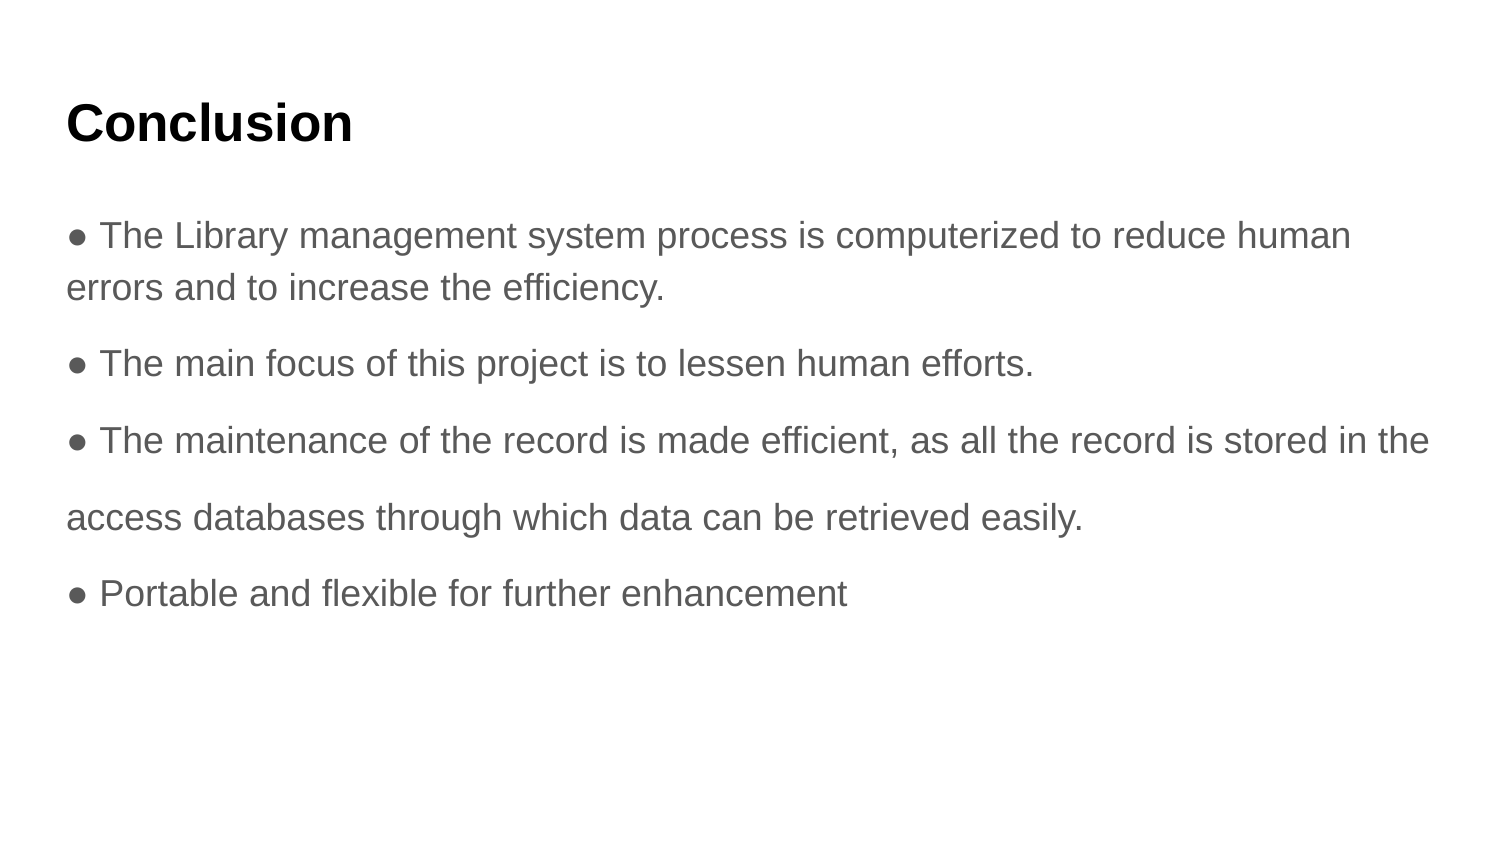

# Conclusion
● The Library management system process is computerized to reduce human errors and to increase the efficiency.
● The main focus of this project is to lessen human efforts.
● The maintenance of the record is made efficient, as all the record is stored in the
access databases through which data can be retrieved easily.
● Portable and flexible for further enhancement